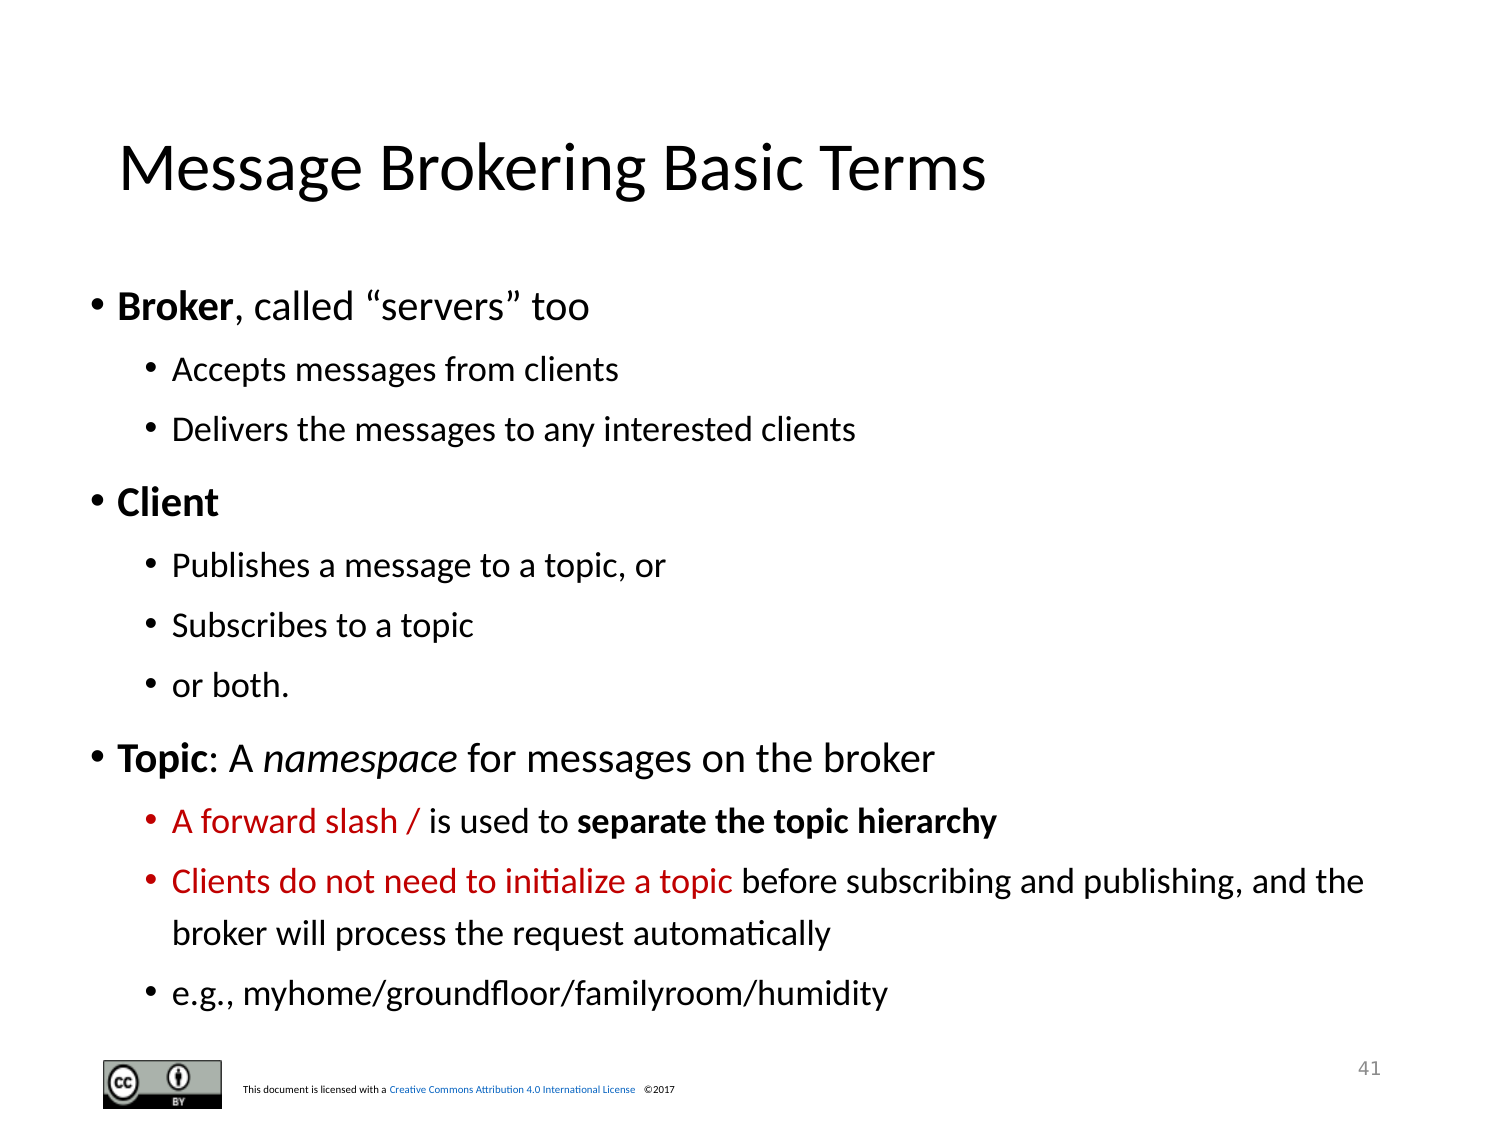

# Message Brokering Basic Terms
Broker, called “servers” too
Accepts messages from clients
Delivers the messages to any interested clients
Client
Publishes a message to a topic, or
Subscribes to a topic
or both.
Topic: A namespace for messages on the broker
A forward slash / is used to separate the topic hierarchy
Clients do not need to initialize a topic before subscribing and publishing, and the broker will process the request automatically
e.g., myhome/groundfloor/familyroom/humidity

41